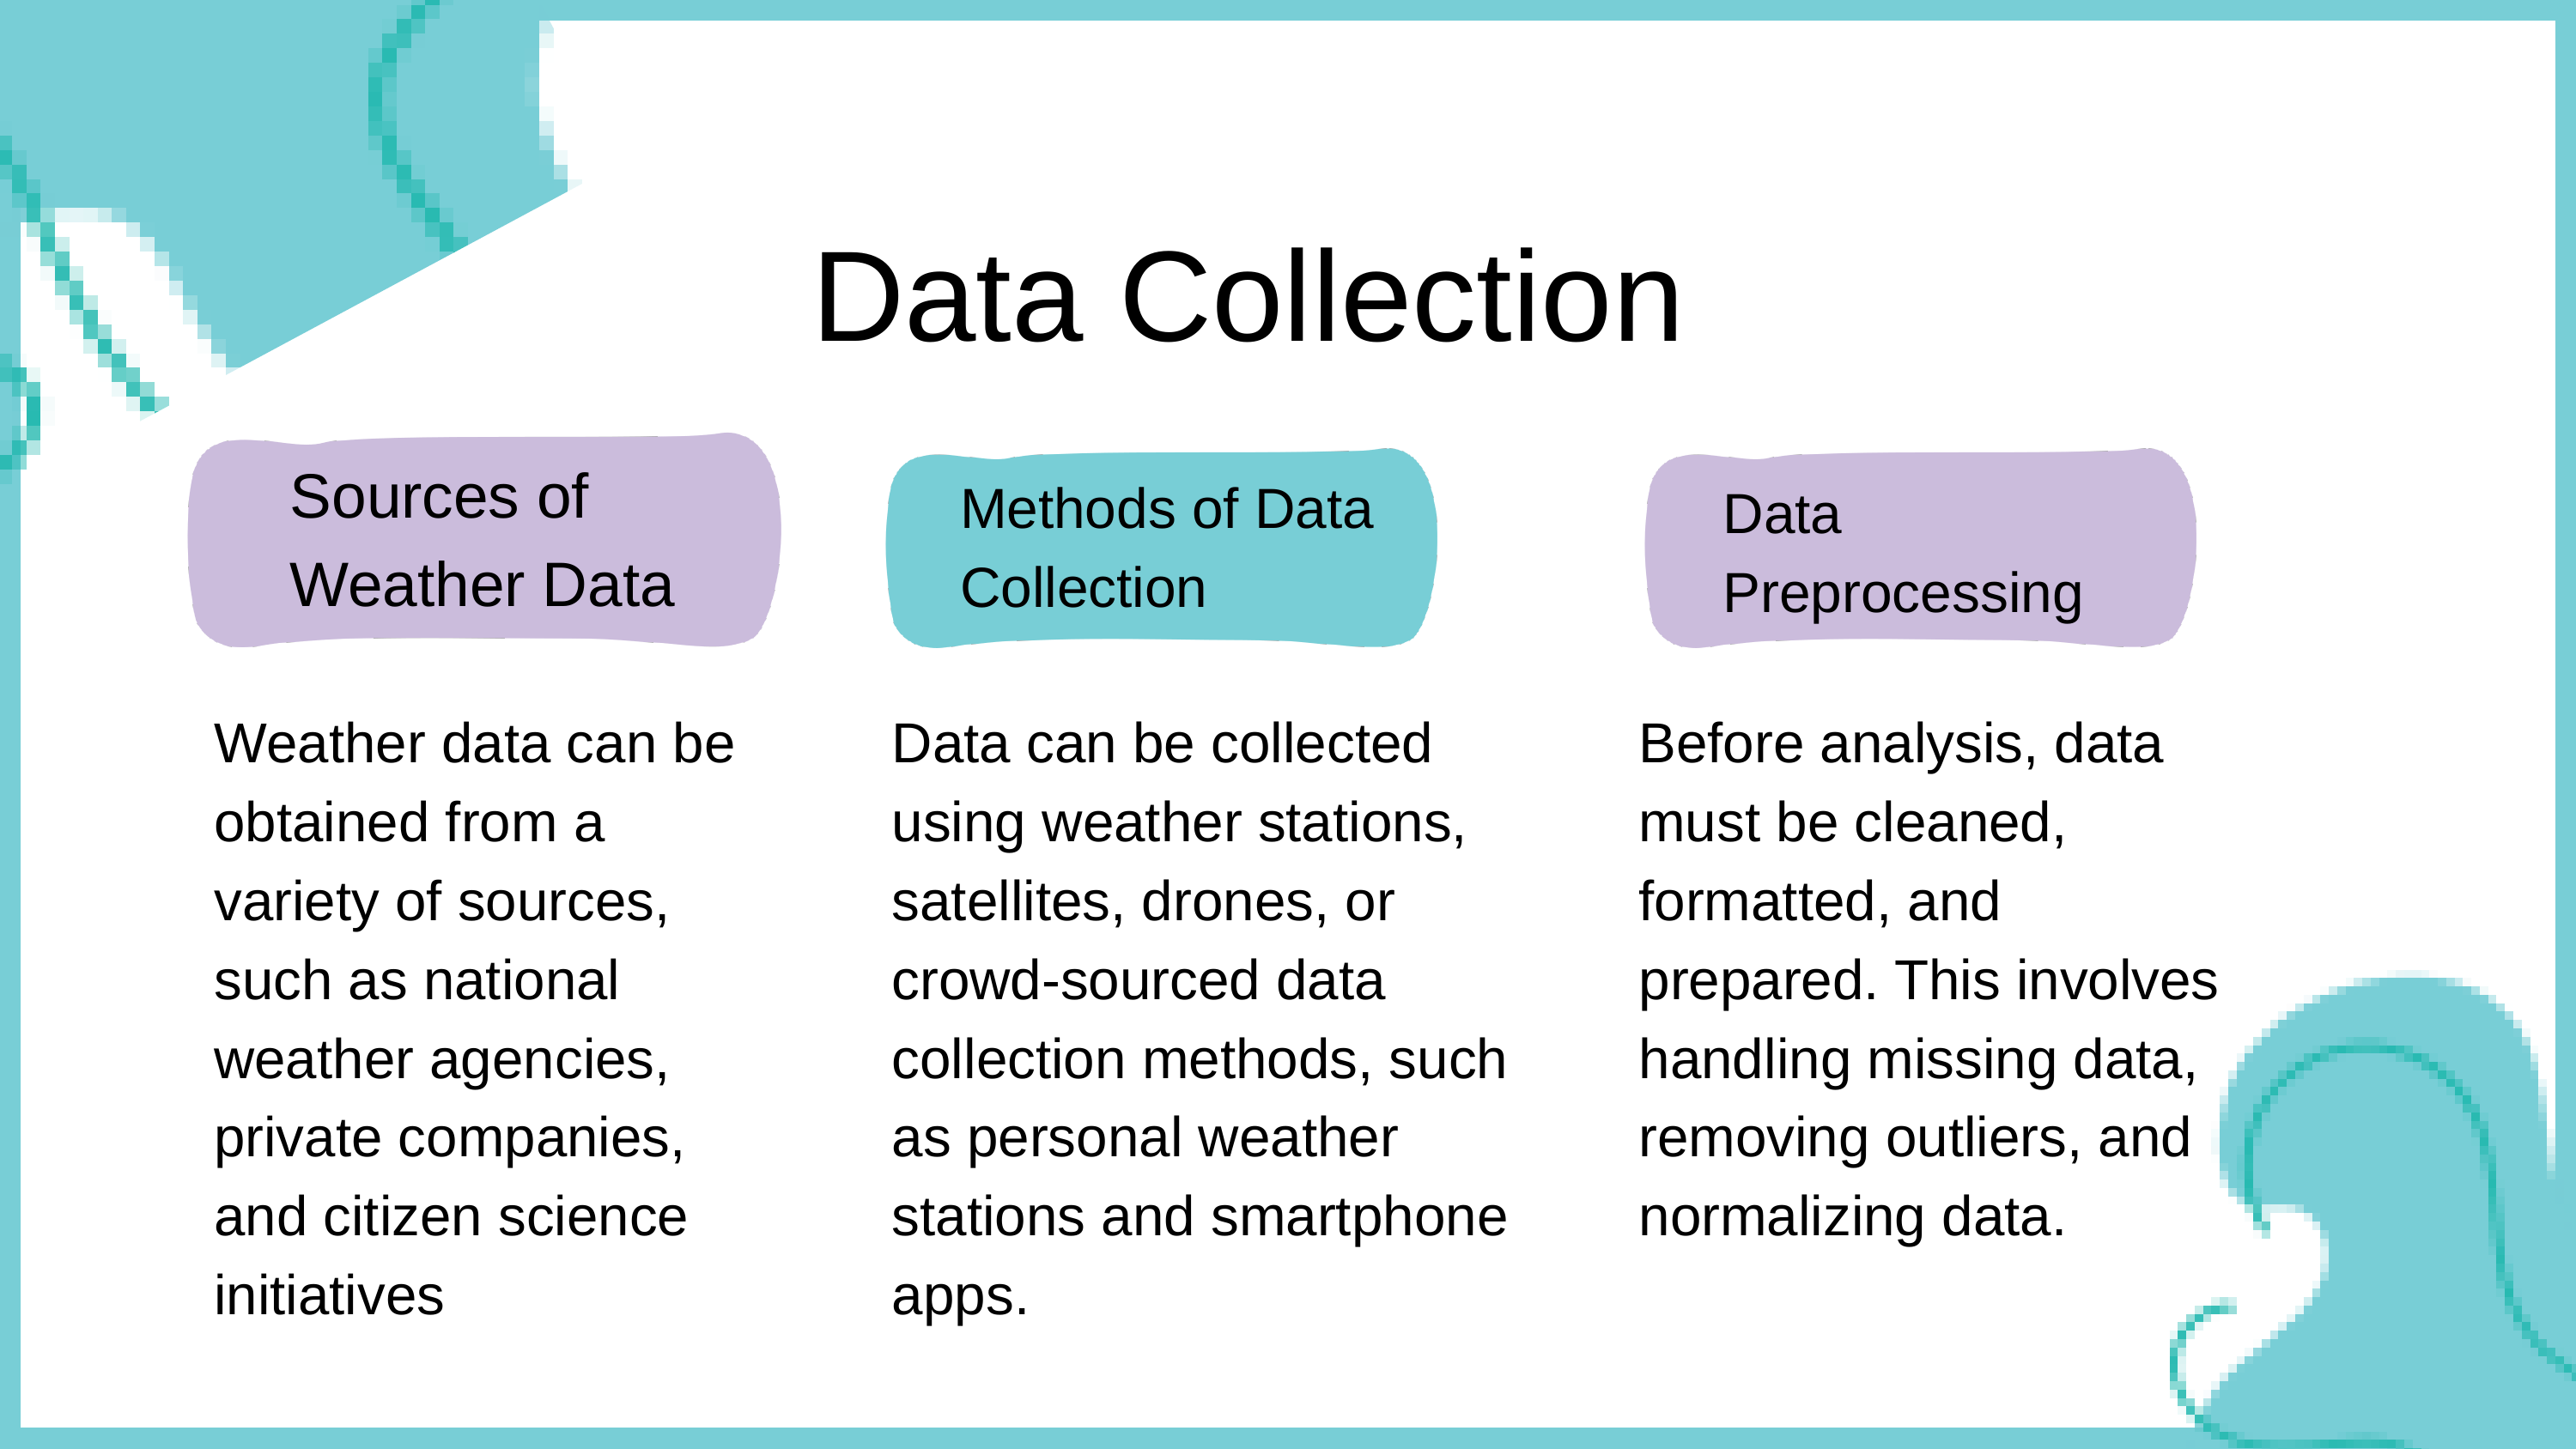

Data Collection

Sources of Weather Data

Methods of Data Collection

Data Preprocessing
Weather data can be obtained from a variety of sources, such as national weather agencies, private companies, and citizen science initiatives
Data can be collected using weather stations, satellites, drones, or crowd-sourced data collection methods, such as personal weather stations and smartphone apps.
Before analysis, data must be cleaned, formatted, and prepared. This involves handling missing data, removing outliers, and normalizing data.